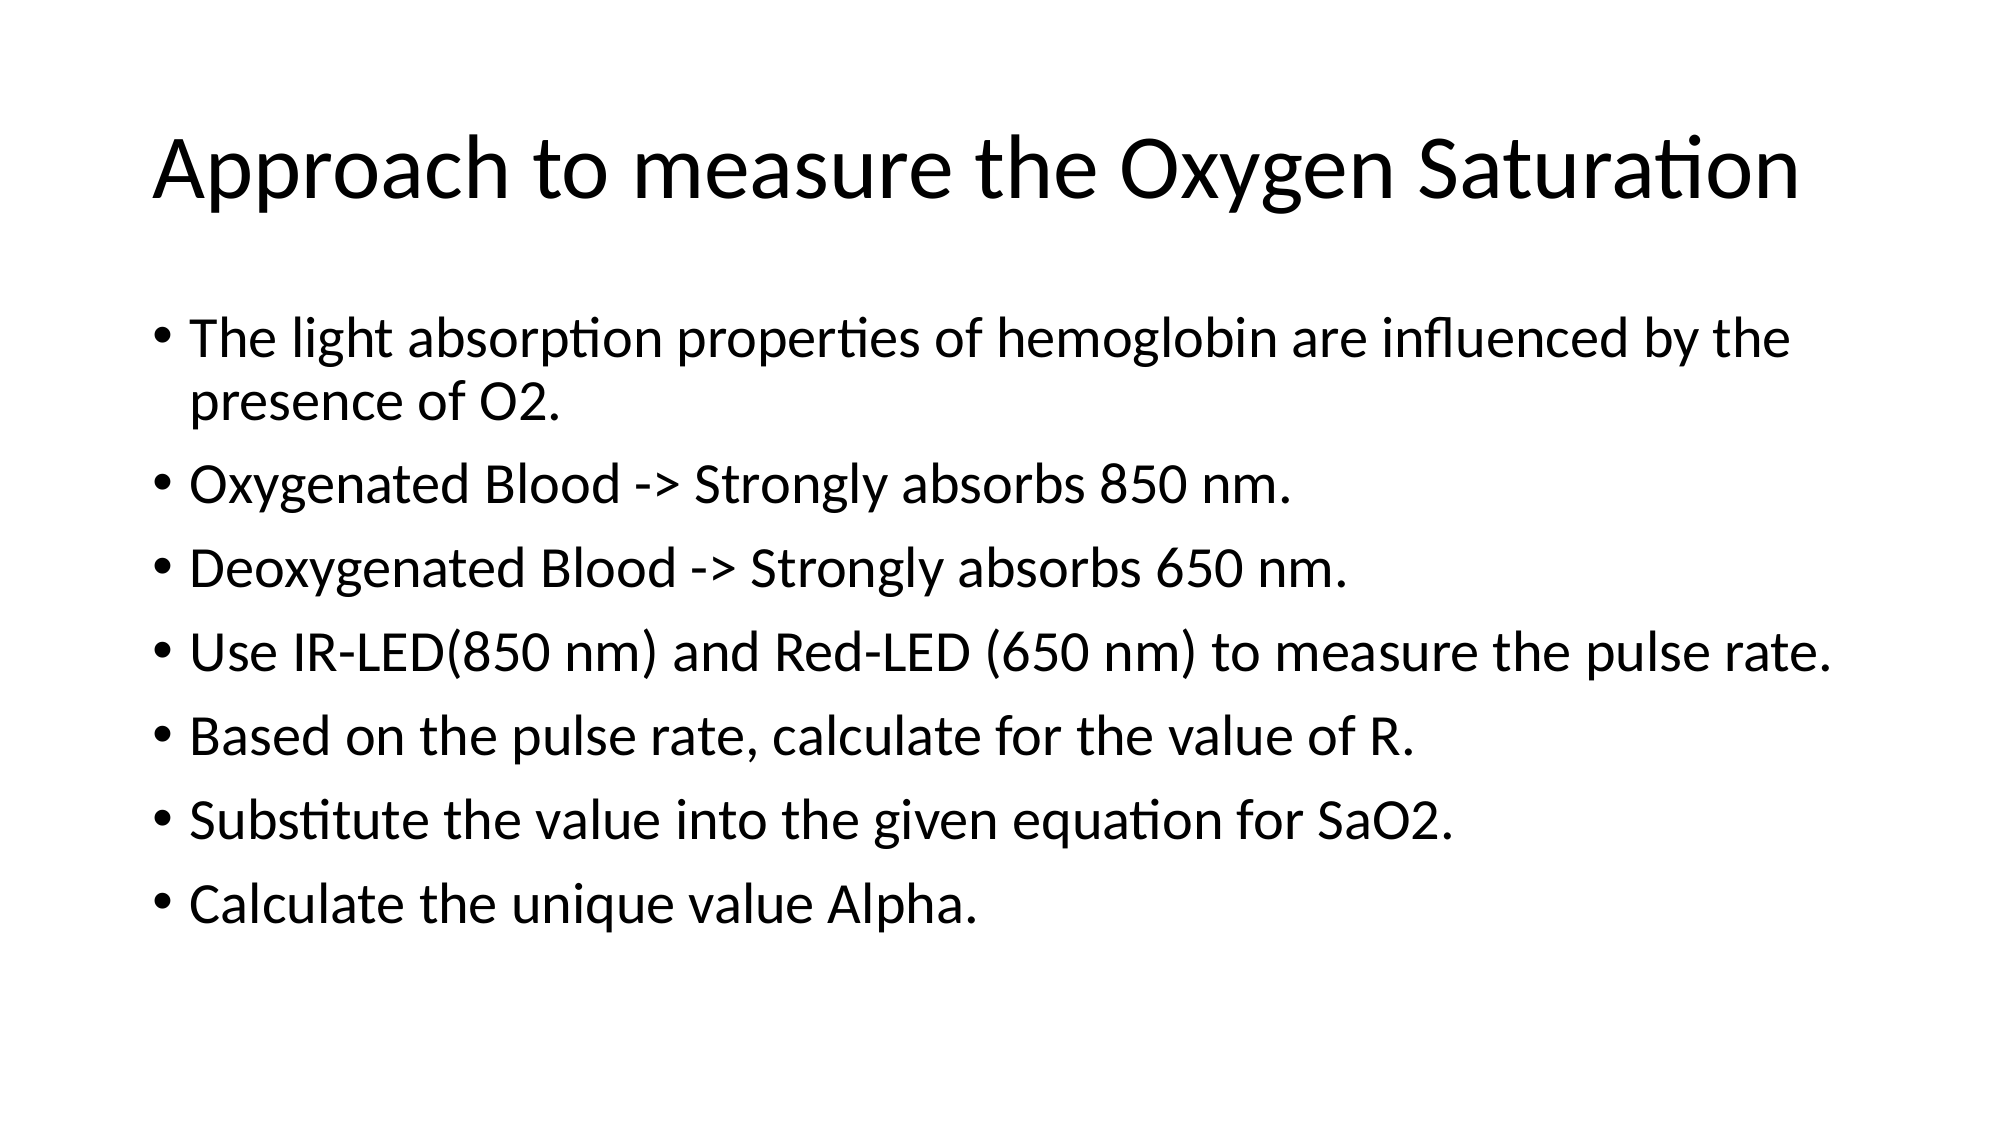

# Approach to measure the Oxygen Saturation
The light absorption properties of hemoglobin are influenced by the presence of O2.
Oxygenated Blood -> Strongly absorbs 850 nm.
Deoxygenated Blood -> Strongly absorbs 650 nm.
Use IR-LED(850 nm) and Red-LED (650 nm) to measure the pulse rate.
Based on the pulse rate, calculate for the value of R.
Substitute the value into the given equation for SaO2.
Calculate the unique value Alpha.